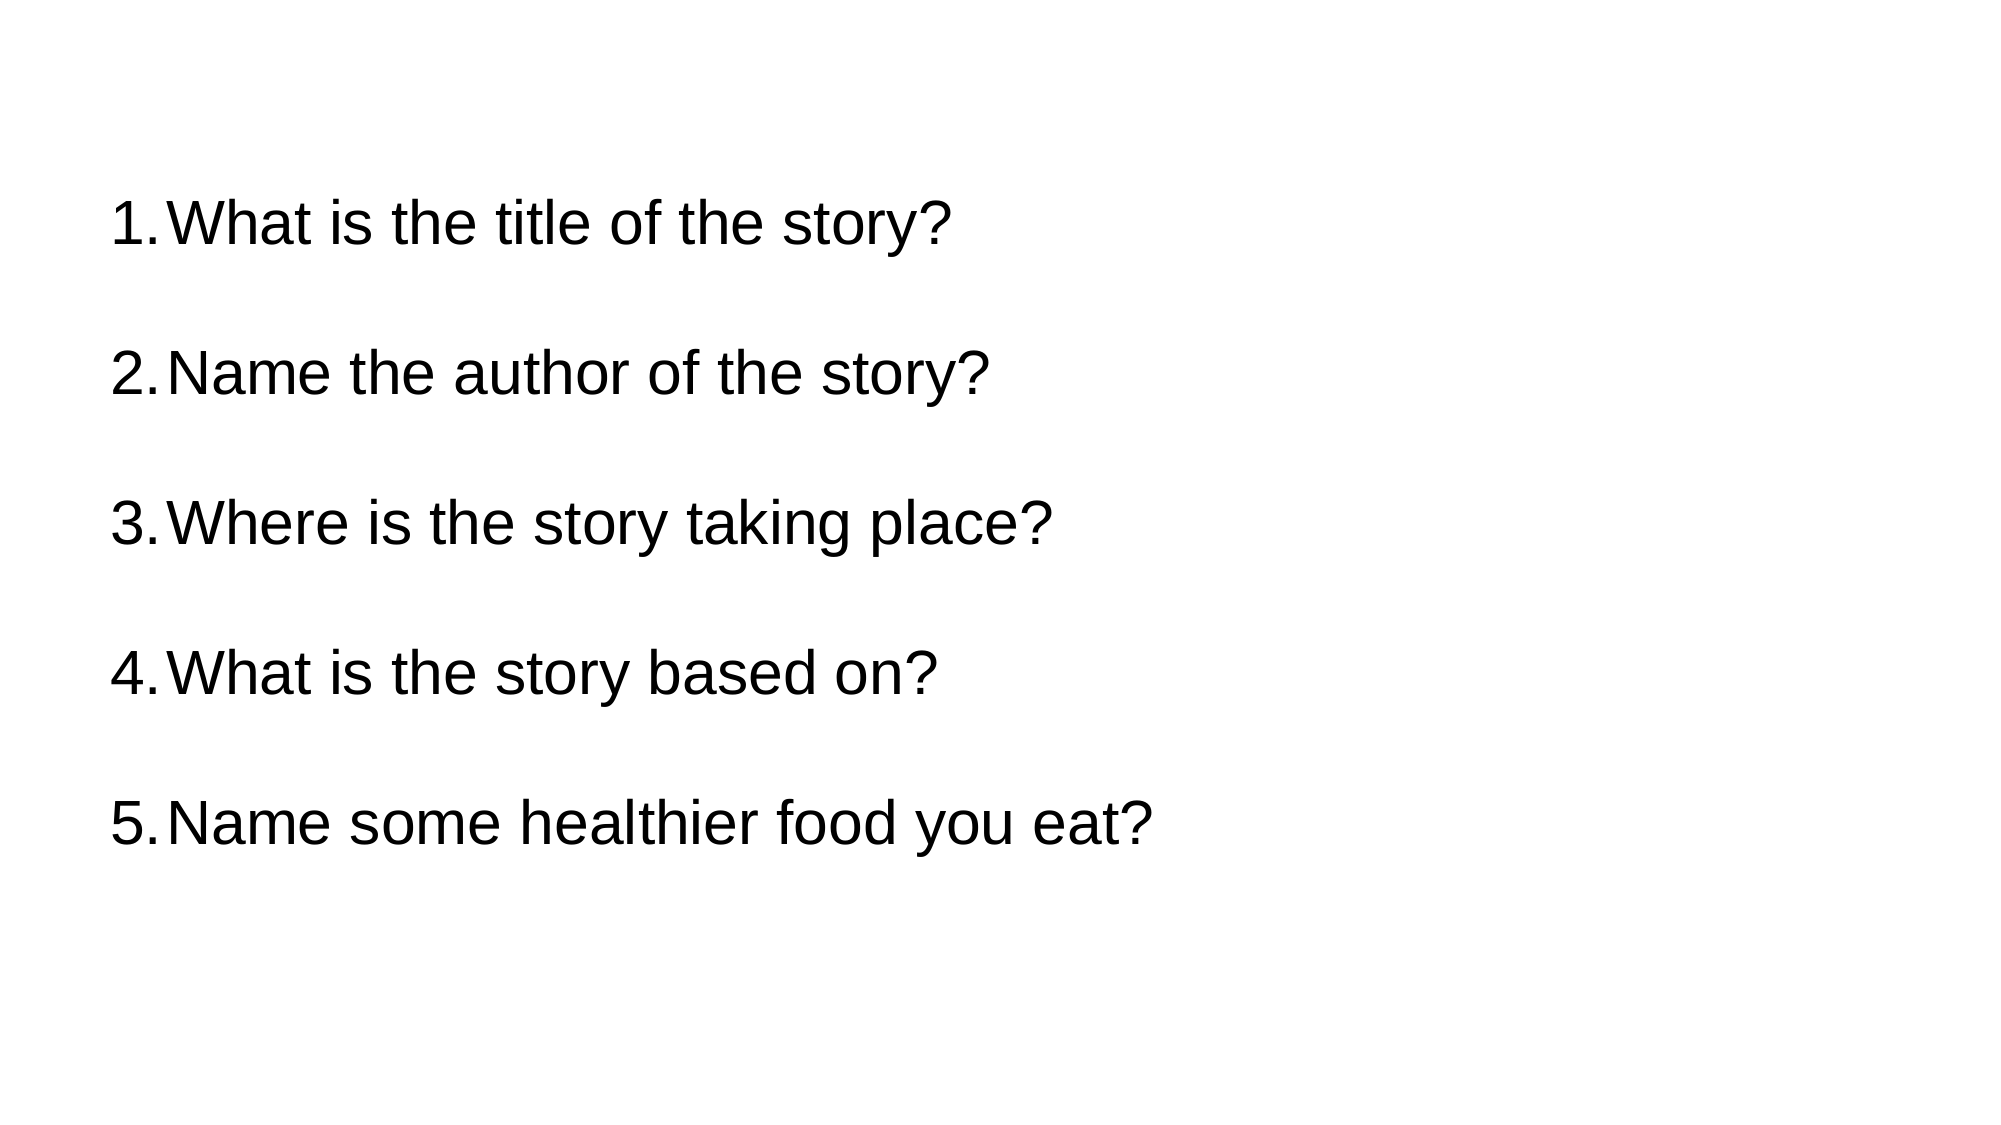

What is the title of the story?
Name the author of the story?
Where is the story taking place?
What is the story based on?
Name some healthier food you eat?